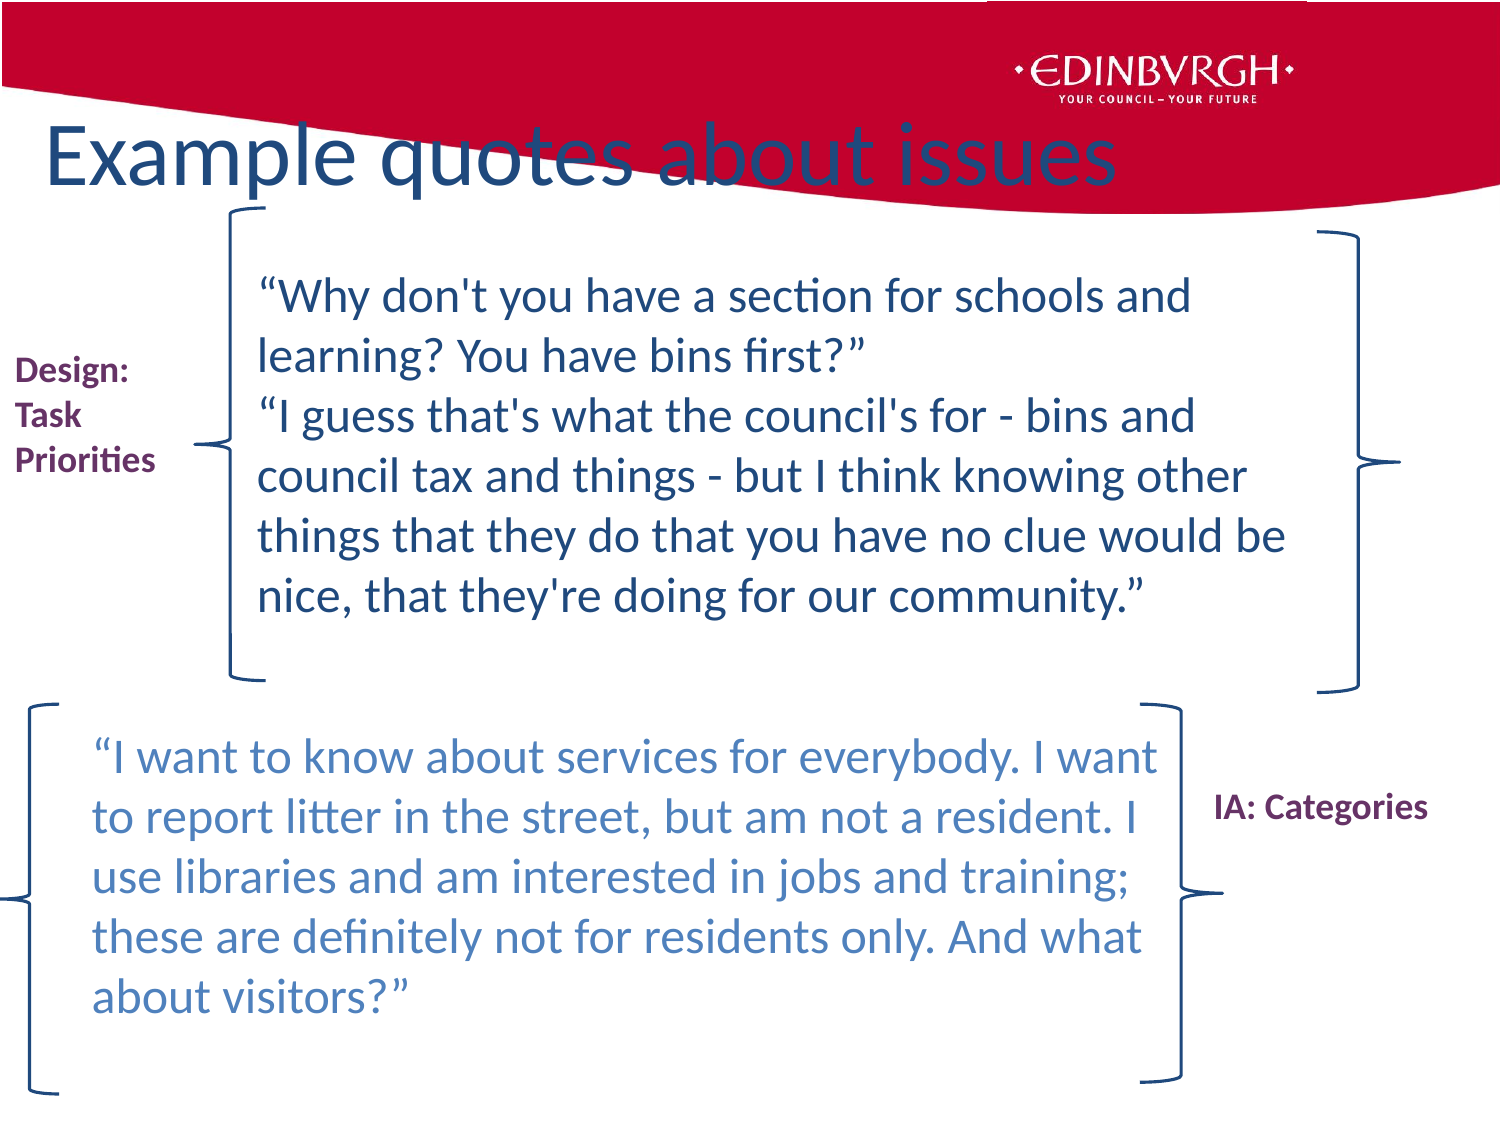

Example quotes about issues

“Why don't you have a section for schools and learning? You have bins first?”
“I guess that's what the council's for - bins and council tax and things - but I think knowing other things that they do that you have no clue would be nice, that they're doing for our community.”
Design: Task Priorities

“I want to know about services for everybody. I want to report litter in the street, but am not a resident. I use libraries and am interested in jobs and training; these are definitely not for residents only. And what about visitors?”
IA: Categories